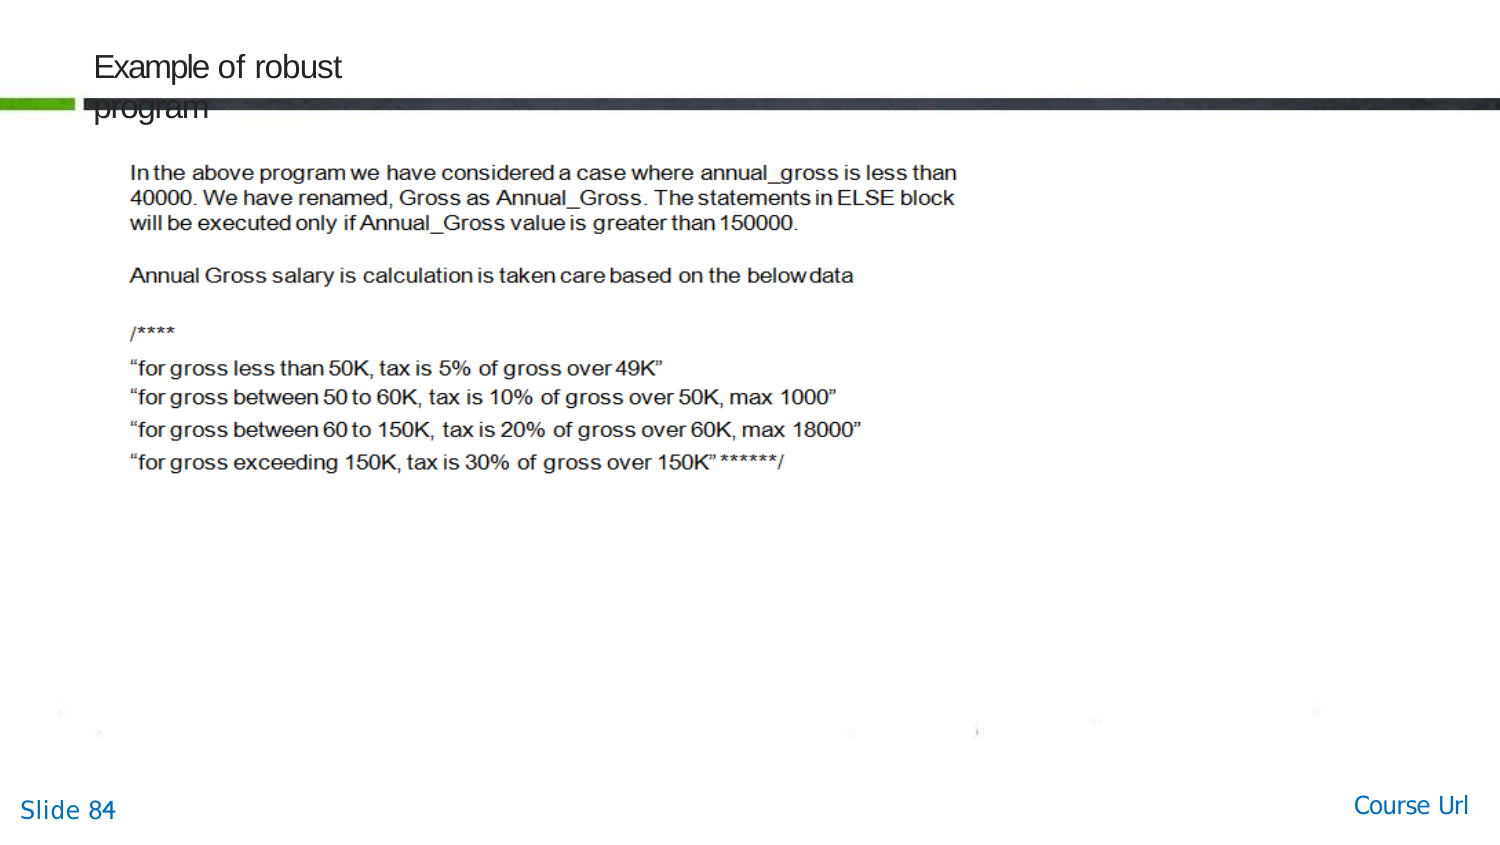

Example of robust program

Course Url
Slide 84